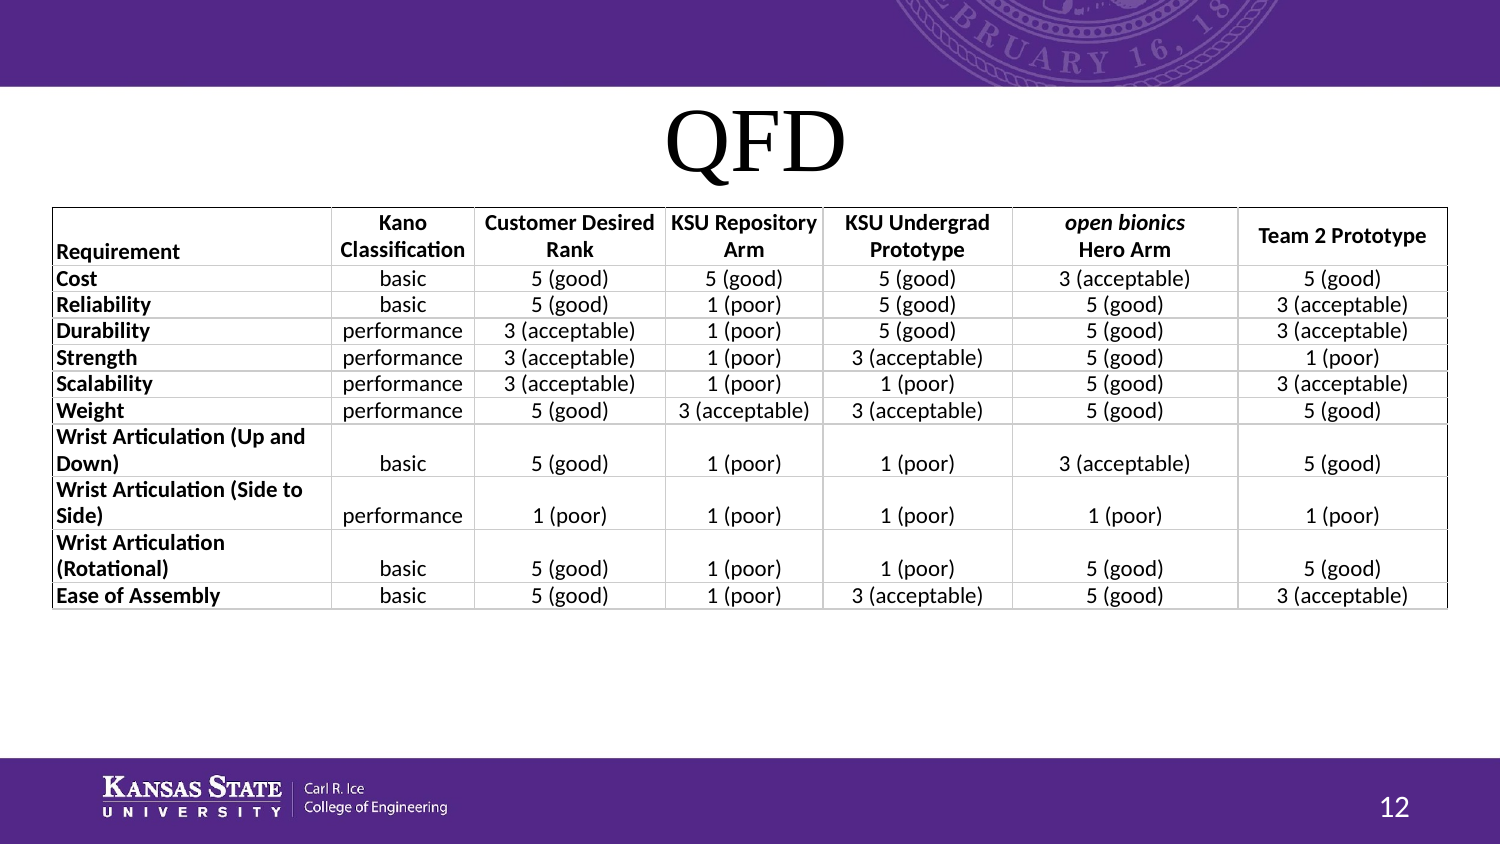

# QFD
| Requirement | Kano Classification | Customer Desired Rank | KSU Repository Arm | KSU Undergrad Prototype | open bionics Hero Arm | Team 2 Prototype |
| --- | --- | --- | --- | --- | --- | --- |
| Cost | basic | 5 (good) | 5 (good) | 5 (good) | 3 (acceptable) | 5 (good) |
| Reliability | basic | 5 (good) | 1 (poor) | 5 (good) | 5 (good) | 3 (acceptable) |
| Durability | performance | 3 (acceptable) | 1 (poor) | 5 (good) | 5 (good) | 3 (acceptable) |
| Strength | performance | 3 (acceptable) | 1 (poor) | 3 (acceptable) | 5 (good) | 1 (poor) |
| Scalability | performance | 3 (acceptable) | 1 (poor) | 1 (poor) | 5 (good) | 3 (acceptable) |
| Weight | performance | 5 (good) | 3 (acceptable) | 3 (acceptable) | 5 (good) | 5 (good) |
| Wrist Articulation (Up and Down) | basic | 5 (good) | 1 (poor) | 1 (poor) | 3 (acceptable) | 5 (good) |
| Wrist Articulation (Side to Side) | performance | 1 (poor) | 1 (poor) | 1 (poor) | 1 (poor) | 1 (poor) |
| Wrist Articulation (Rotational) | basic | 5 (good) | 1 (poor) | 1 (poor) | 5 (good) | 5 (good) |
| Ease of Assembly | basic | 5 (good) | 1 (poor) | 3 (acceptable) | 5 (good) | 3 (acceptable) |
12